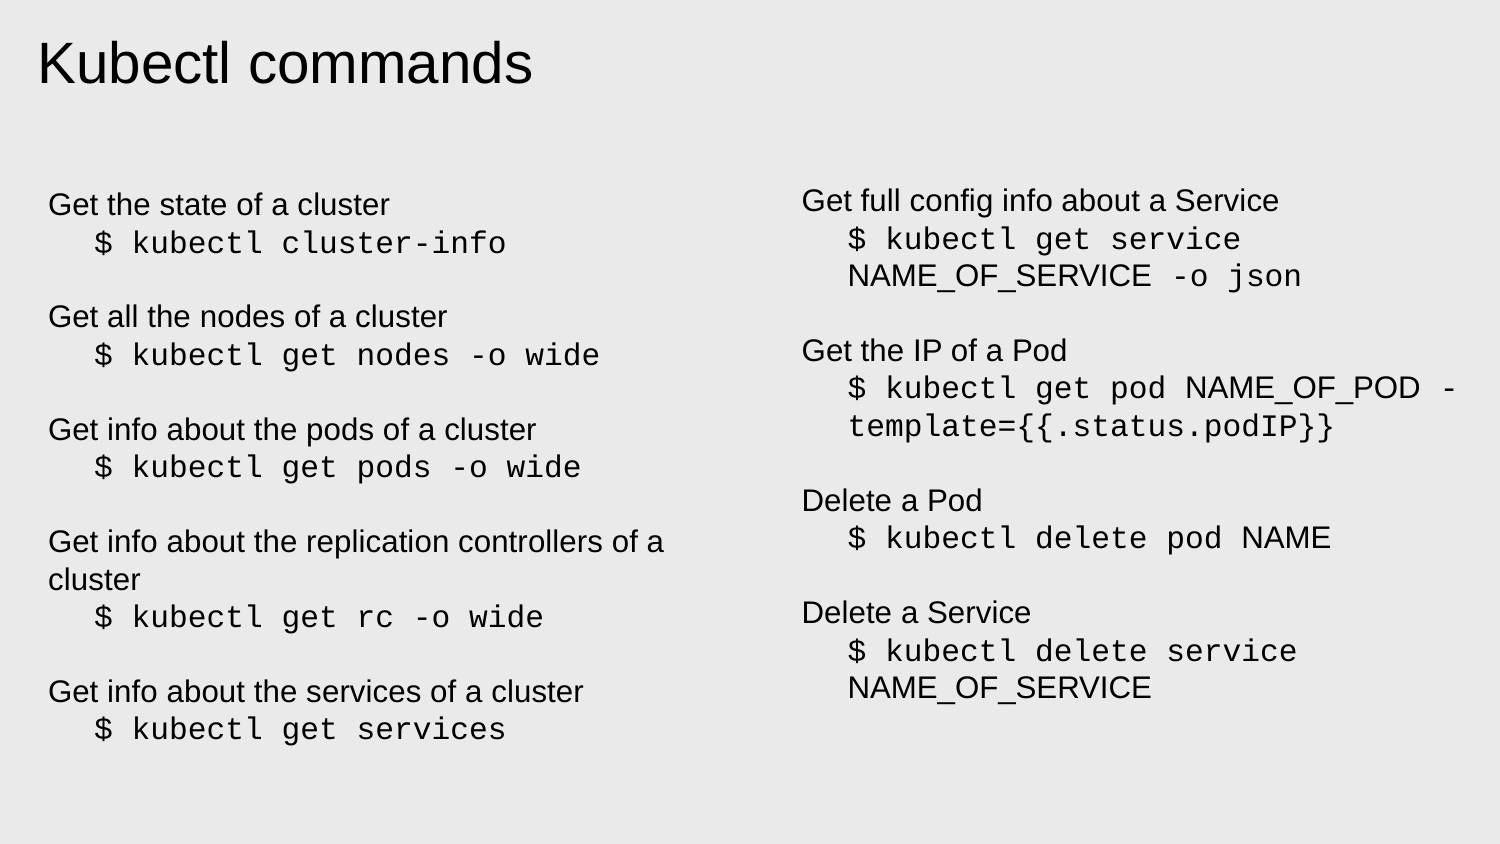

# Kubectl commands
Get full config info about a Service
$ kubectl get service NAME_OF_SERVICE -o json

Get the IP of a Pod
$ kubectl get pod NAME_OF_POD -template={{.status.podIP}}

Delete a Pod
$ kubectl delete pod NAME

Delete a Service
$ kubectl delete service NAME_OF_SERVICE

Get the state of a cluster
$ kubectl cluster-info

Get all the nodes of a cluster
$ kubectl get nodes -o wide

Get info about the pods of a cluster
$ kubectl get pods -o wide

Get info about the replication controllers of a cluster
$ kubectl get rc -o wide

Get info about the services of a cluster
$ kubectl get services